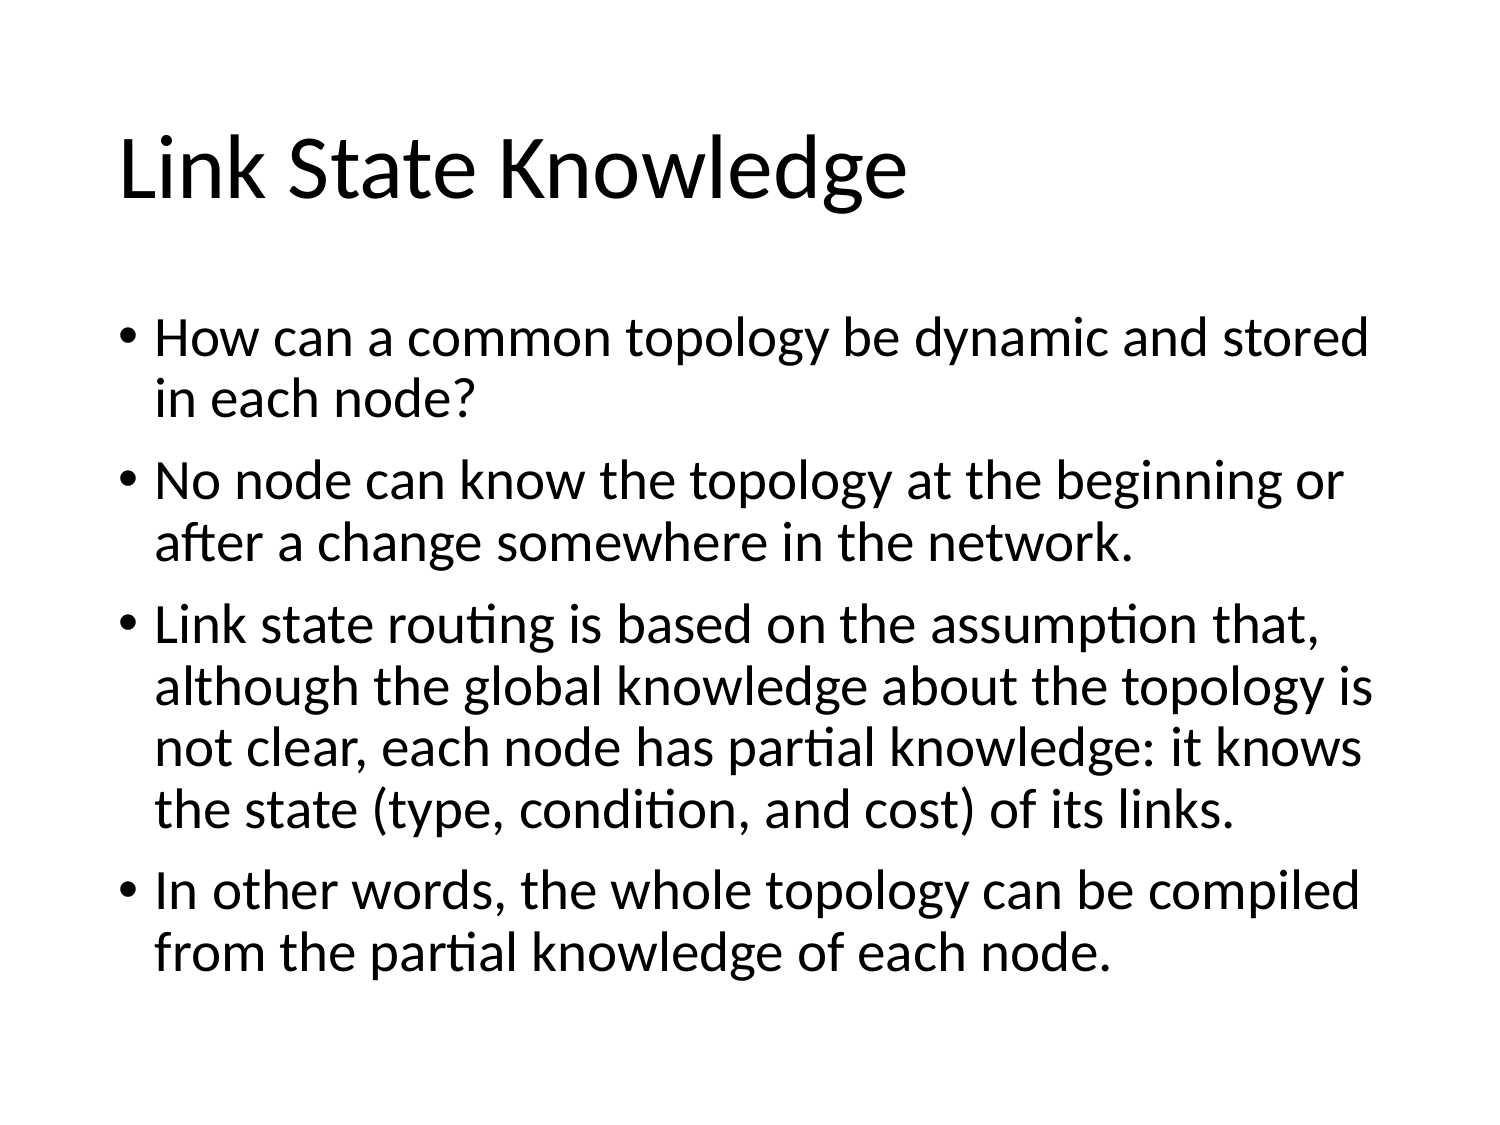

# Link State Knowledge
How can a common topology be dynamic and stored in each node?
No node can know the topology at the beginning or after a change somewhere in the network.
Link state routing is based on the assumption that, although the global knowledge about the topology is not clear, each node has partial knowledge: it knows the state (type, condition, and cost) of its links.
In other words, the whole topology can be compiled from the partial knowledge of each node.